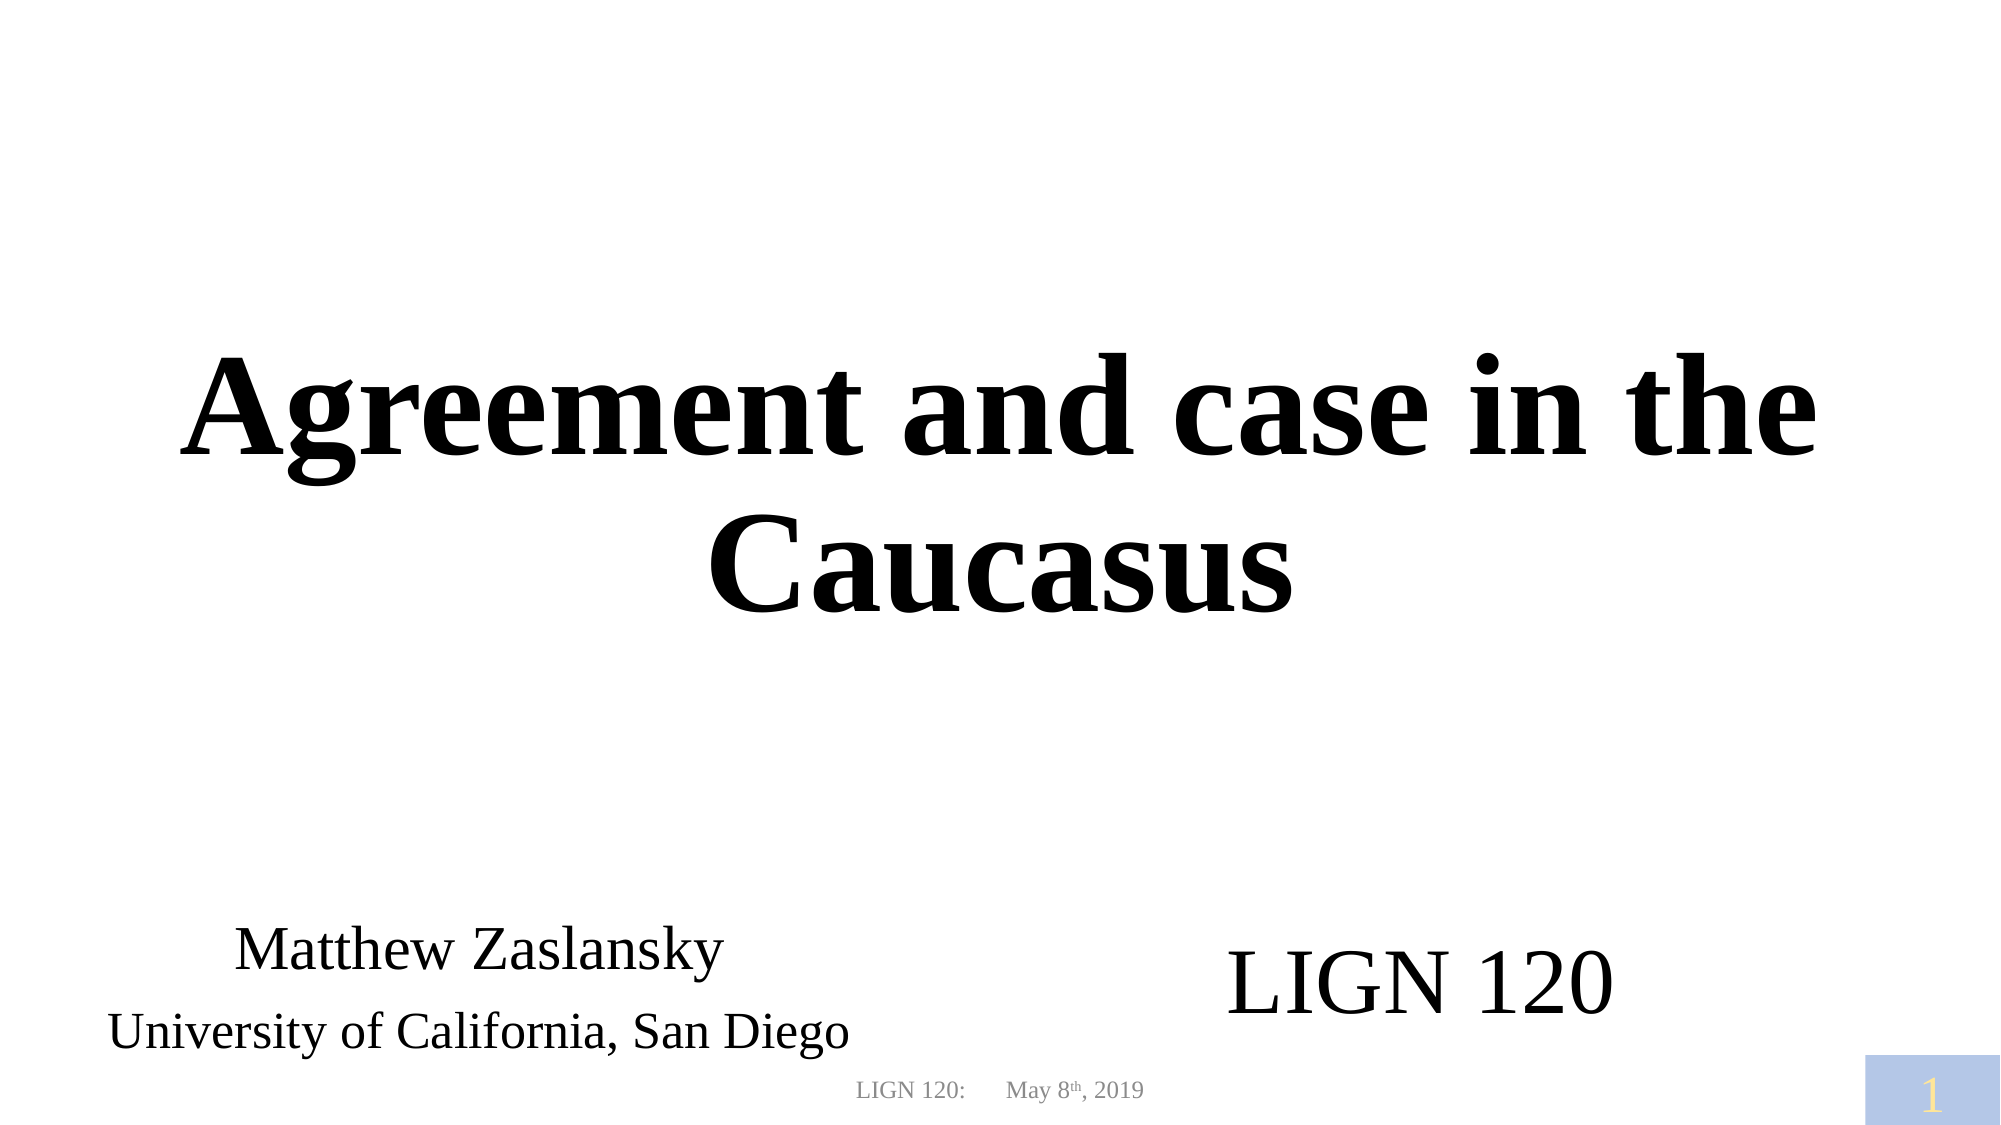

# Agreement and case in the Caucasus
Matthew Zaslansky
University of California, San Diego

LIGN 120
1
LIGN 120:	May 8th, 2019